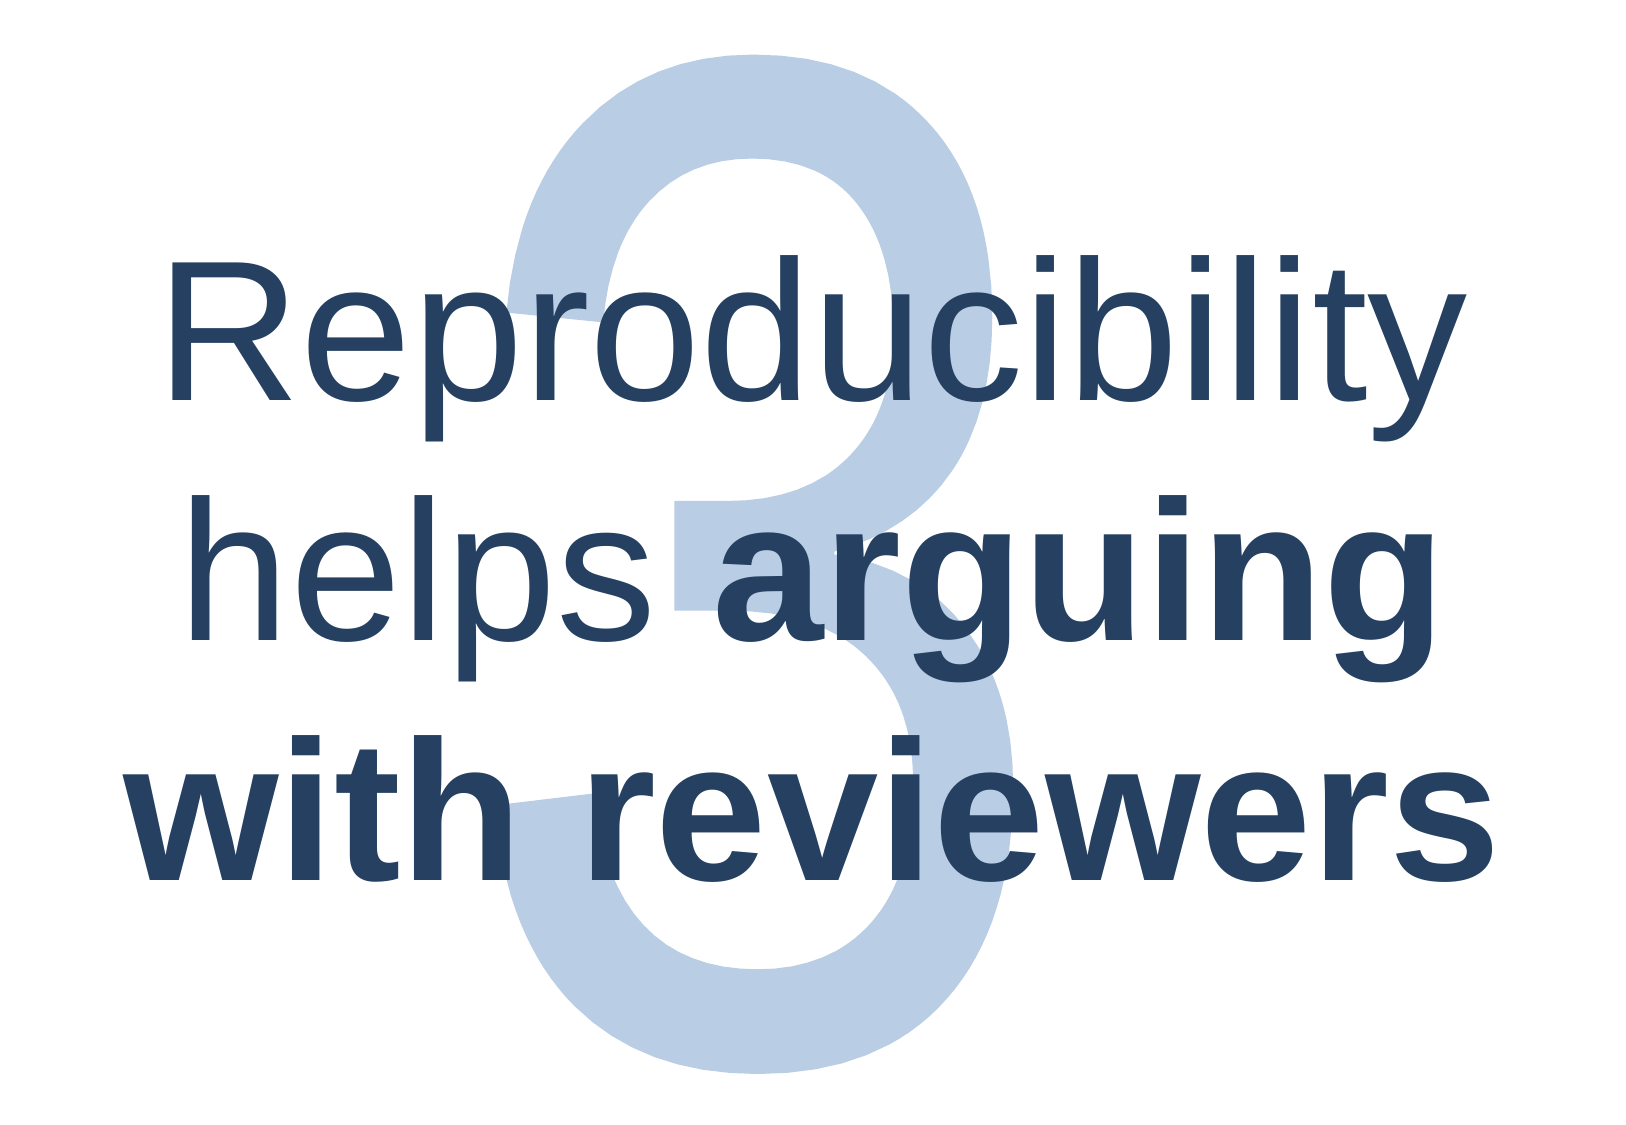

# Reproducibility helps arguing with reviewers
3